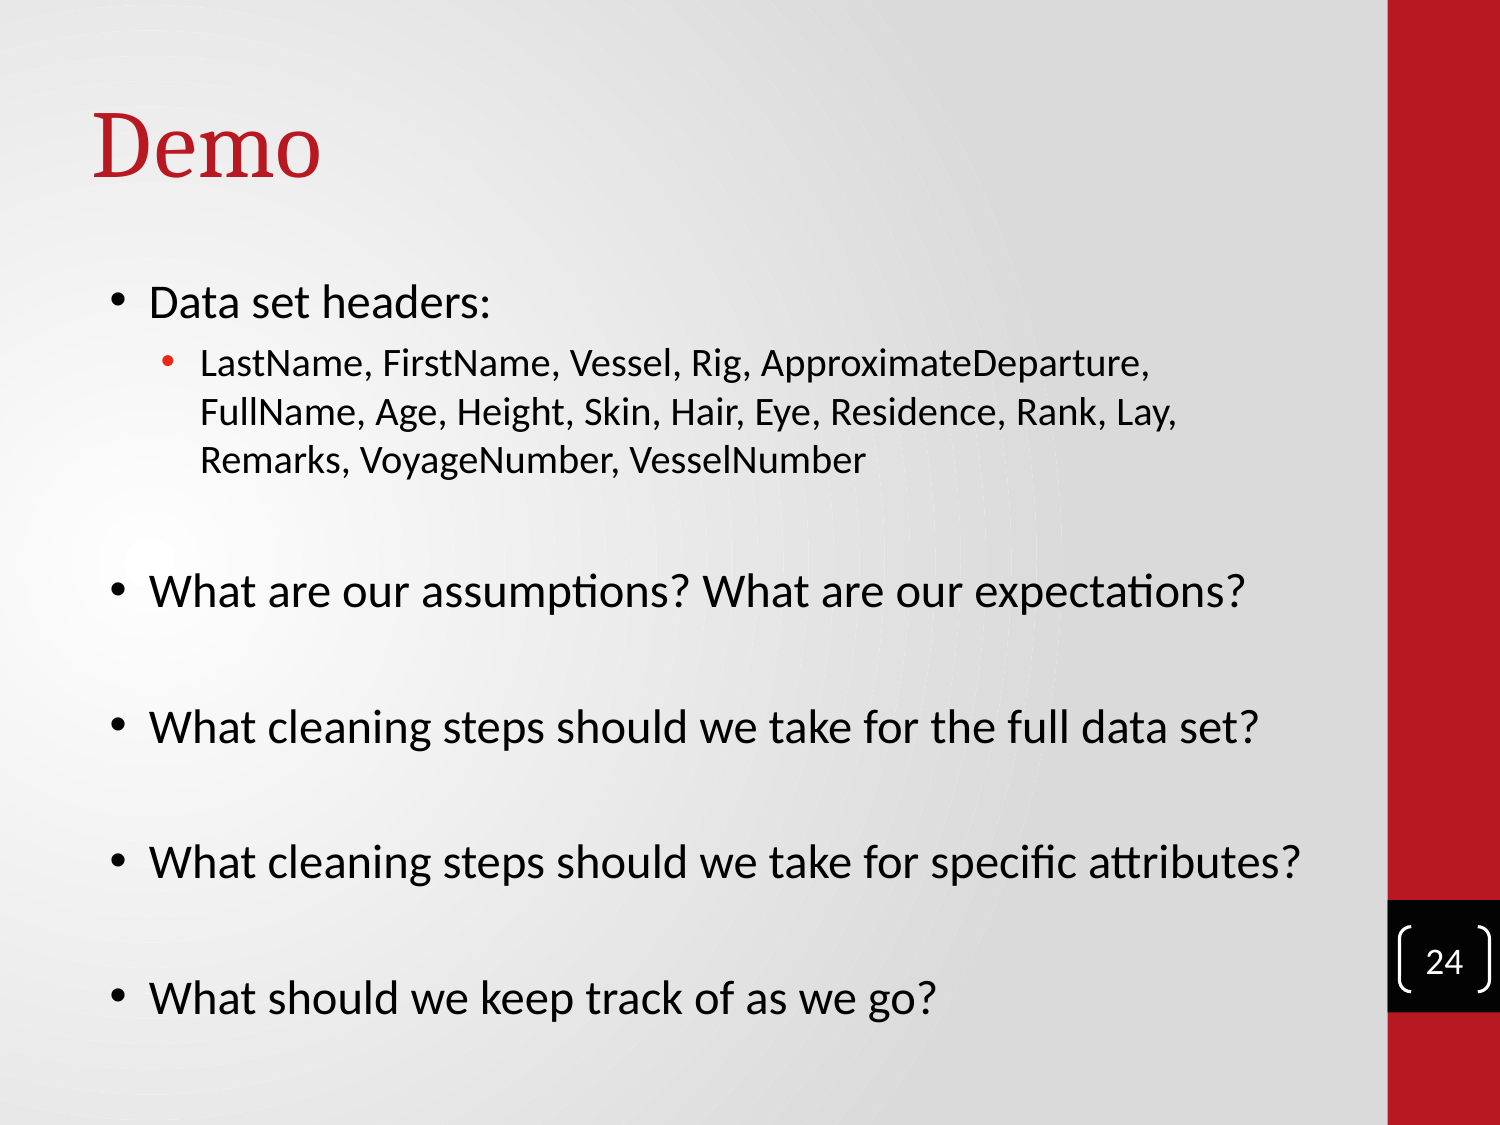

# Demo
Data set headers:
LastName, FirstName, Vessel, Rig, ApproximateDeparture, FullName, Age, Height, Skin, Hair, Eye, Residence, Rank, Lay, Remarks, VoyageNumber, VesselNumber

What are our assumptions? What are our expectations?

What cleaning steps should we take for the full data set?

What cleaning steps should we take for specific attributes?

What should we keep track of as we go?
24